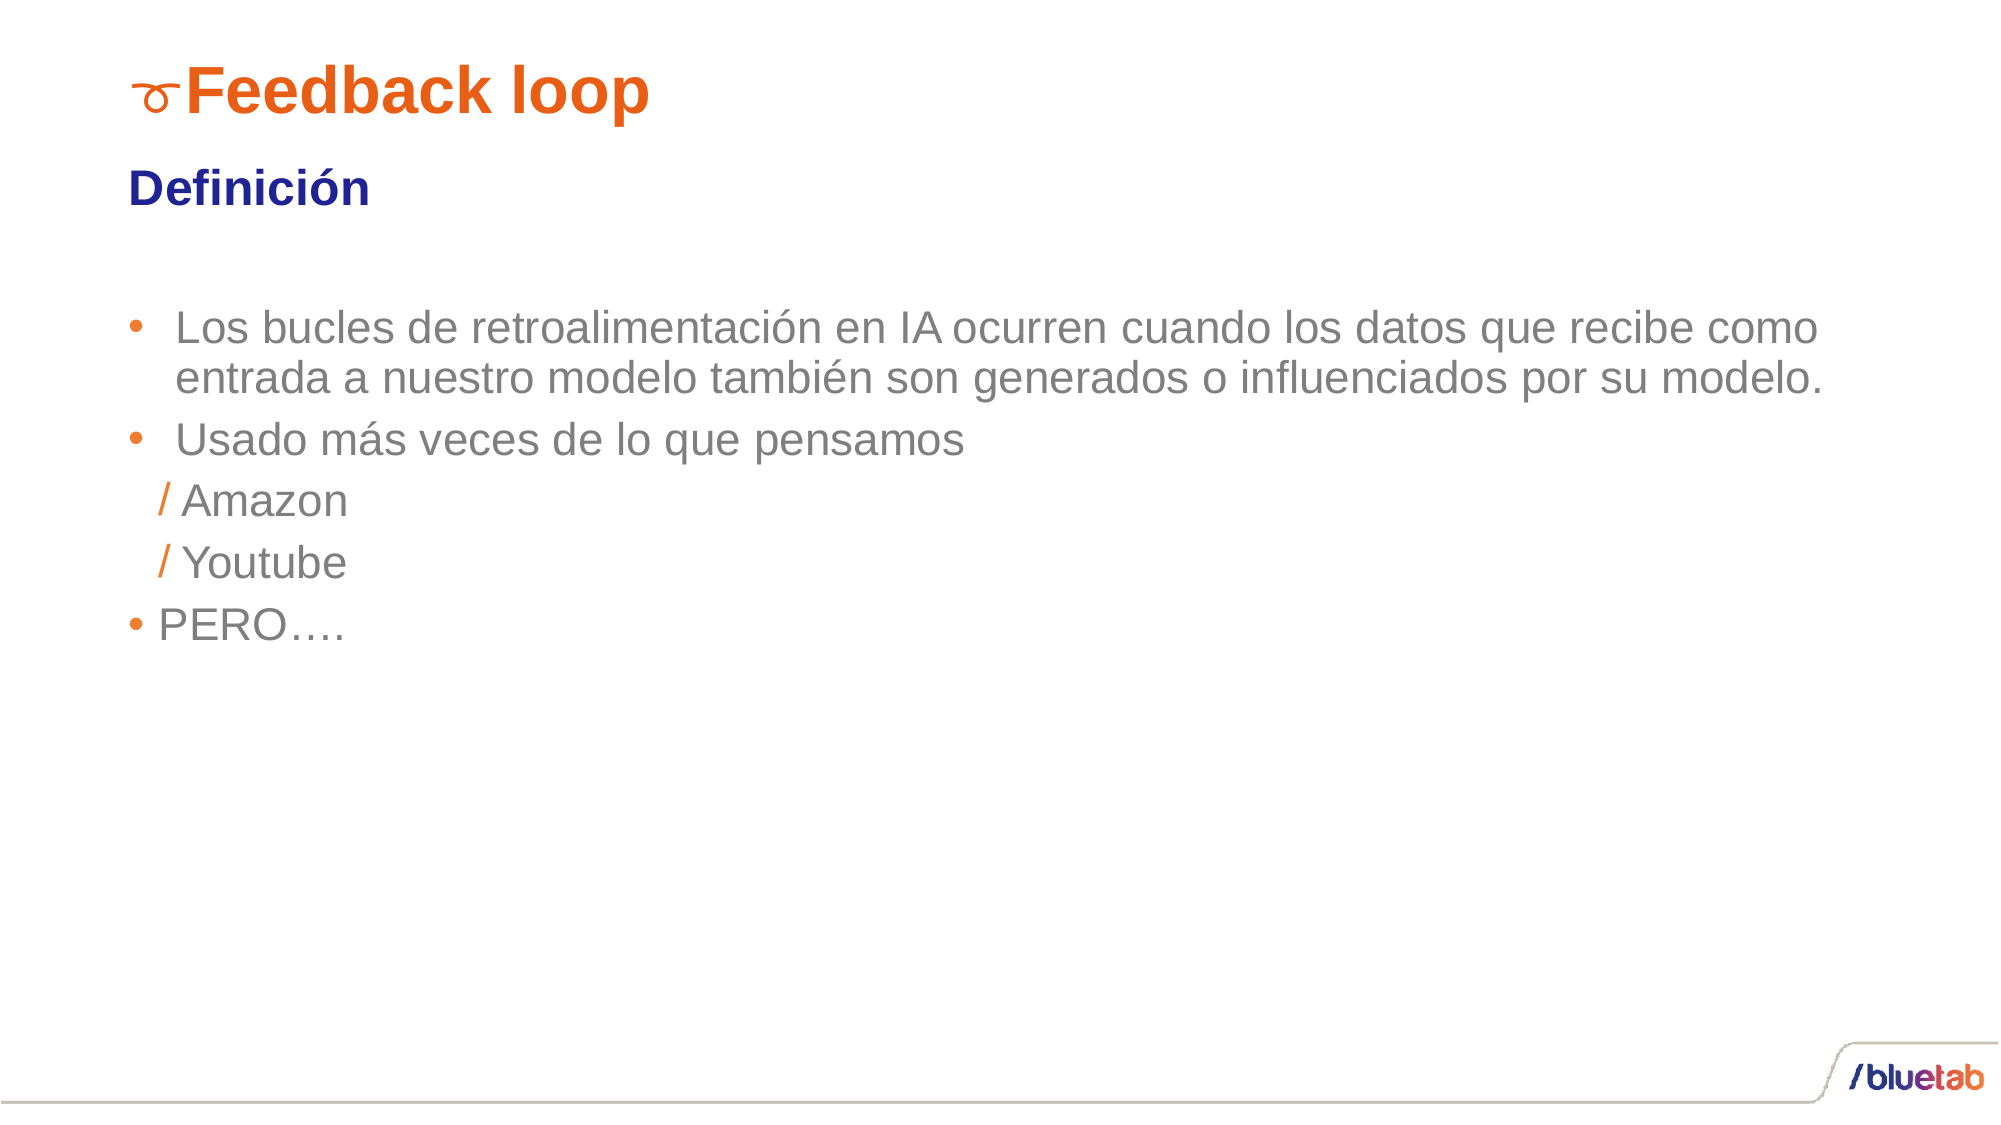

# ➰Feedback loop
Definición
Los bucles de retroalimentación en IA ocurren cuando los datos que recibe como entrada a nuestro modelo también son generados o influenciados por su modelo.
Usado más veces de lo que pensamos
Amazon
Youtube
PERO….